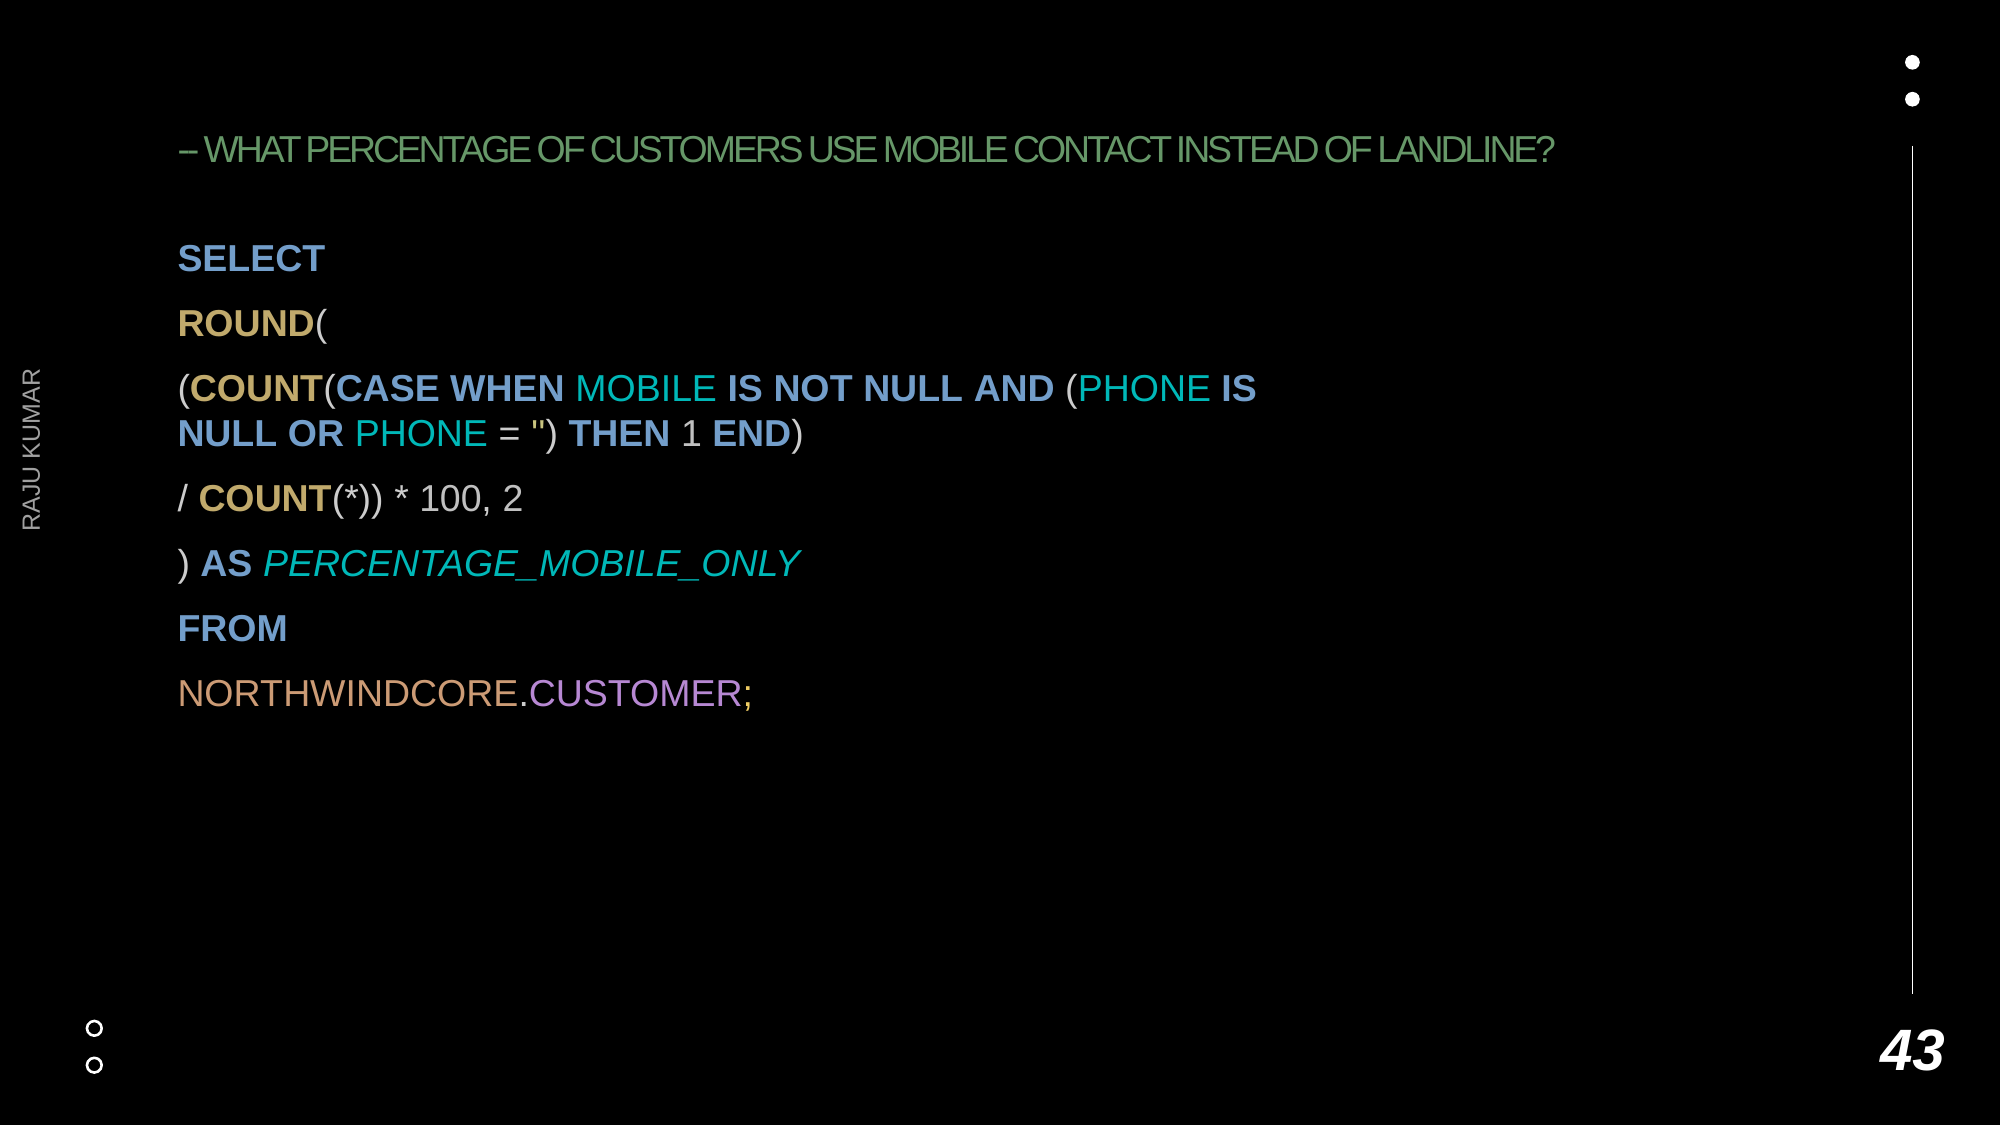

# -- What percentage of customers use mobile contact instead of landline?
SELECT
ROUND(
(COUNT(CASE WHEN MOBILE IS NOT NULL AND (PHONE IS NULL OR PHONE = '') THEN 1 END)
/ COUNT(*)) * 100, 2
) AS PERCENTAGE_MOBILE_ONLY
FROM
NORTHWINDCORE.CUSTOMER;

RAJU KUMAR
43